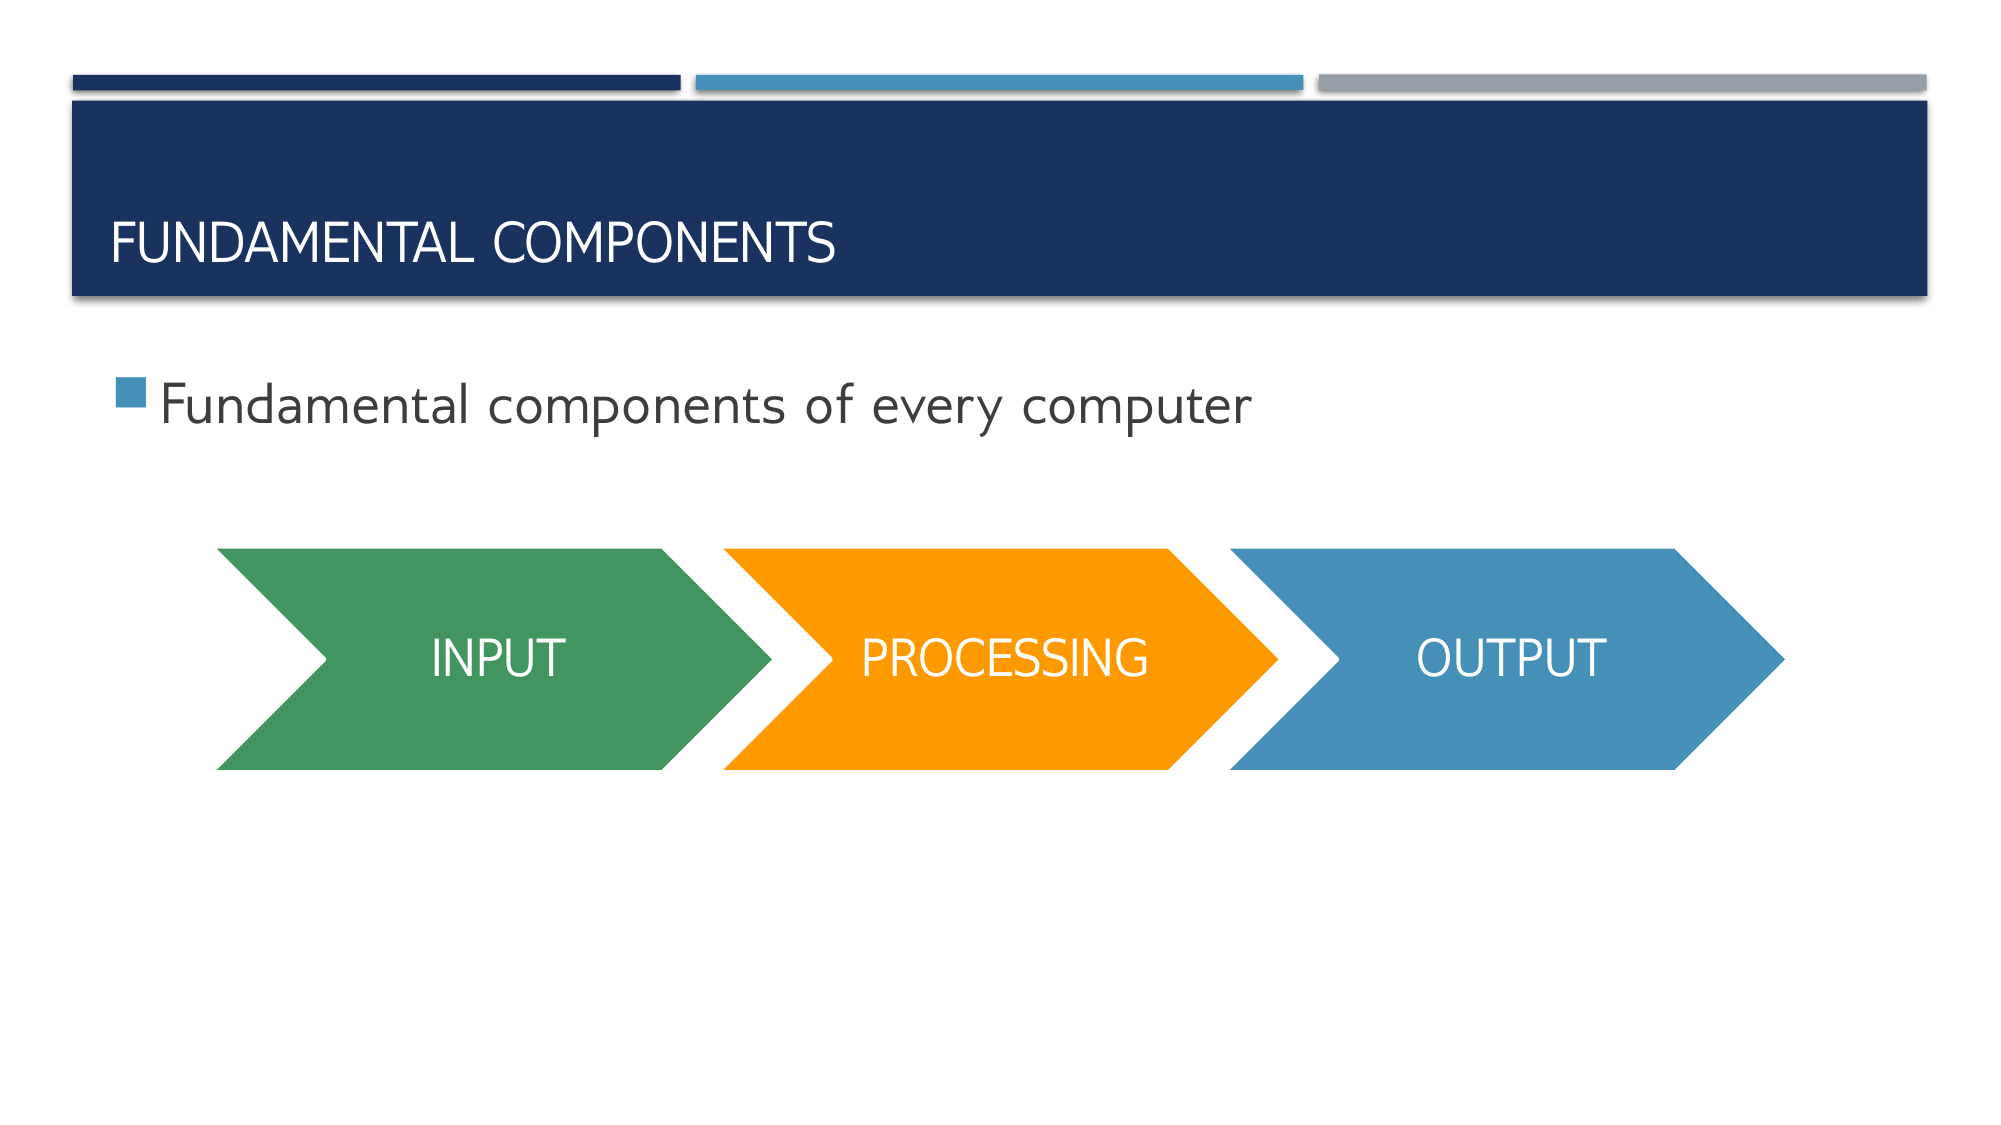

# Fundamental Components
Fundamental components of every computer

INPUT
PROCESSING
OUTPUT